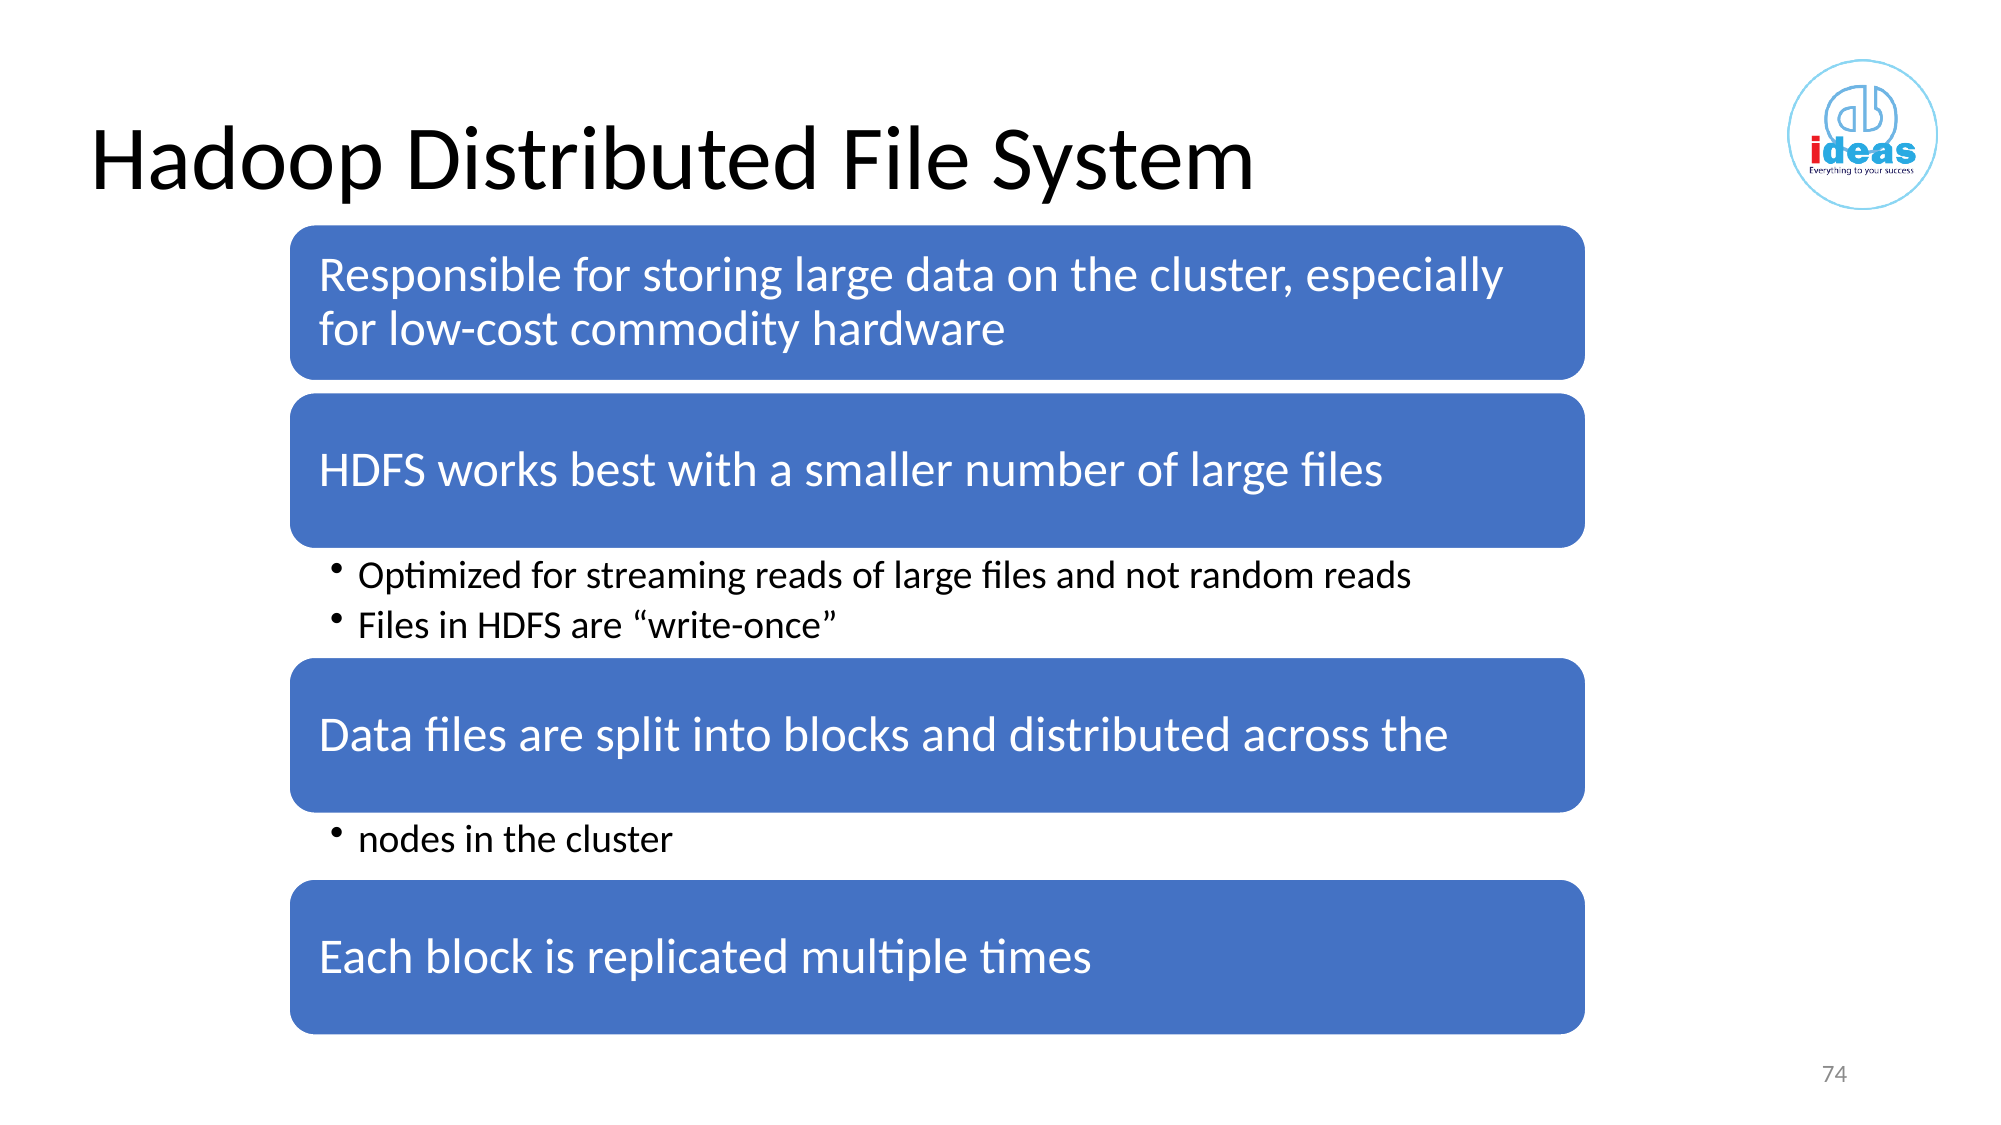

# Hadoop Distributed File System
Responsible for storing large data on the cluster, especially for low-cost commodity hardware
HDFS works best with a smaller number of large files
Optimized for streaming reads of large files and not random reads
Files in HDFS are “write-once”
Data files are split into blocks and distributed across the
nodes in the cluster
Each block is replicated multiple times
74